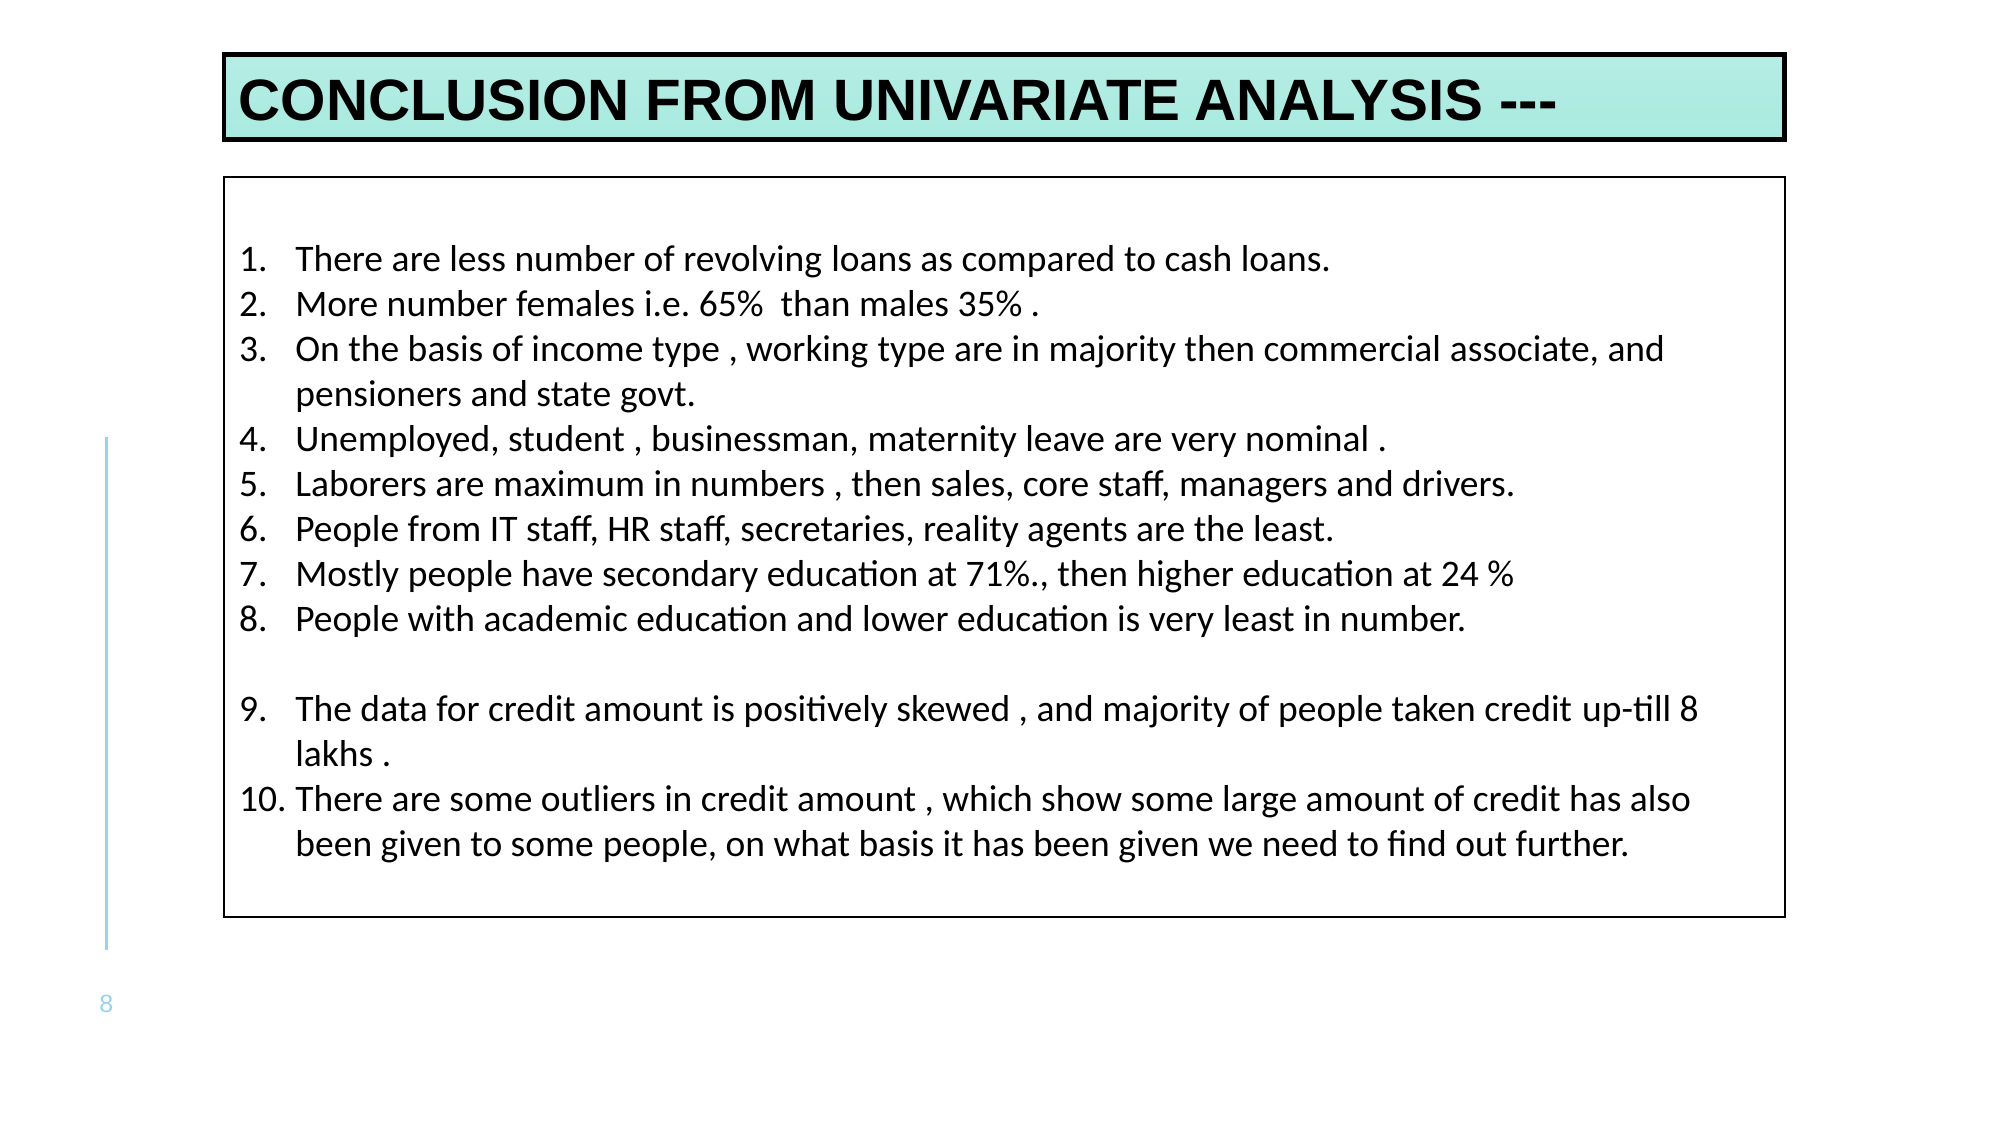

CONCLUSION FROM UNIVARIATE ANALYSIS ---

There are less number of revolving loans as compared to cash loans.
More number females i.e. 65%  than males 35% .
On the basis of income type , working type are in majority then commercial associate, and pensioners and state govt.
Unemployed, student , businessman, maternity leave are very nominal .
Laborers are maximum in numbers , then sales, core staff, managers and drivers.
People from IT staff, HR staff, secretaries, reality agents are the least.
Mostly people have secondary education at 71%., then higher education at 24 %
People with academic education and lower education is very least in number.

The data for credit amount is positively skewed , and majority of people taken credit up-till 8 lakhs .
There are some outliers in credit amount , which show some large amount of credit has also been given to some people, on what basis it has been given we need to find out further.

8